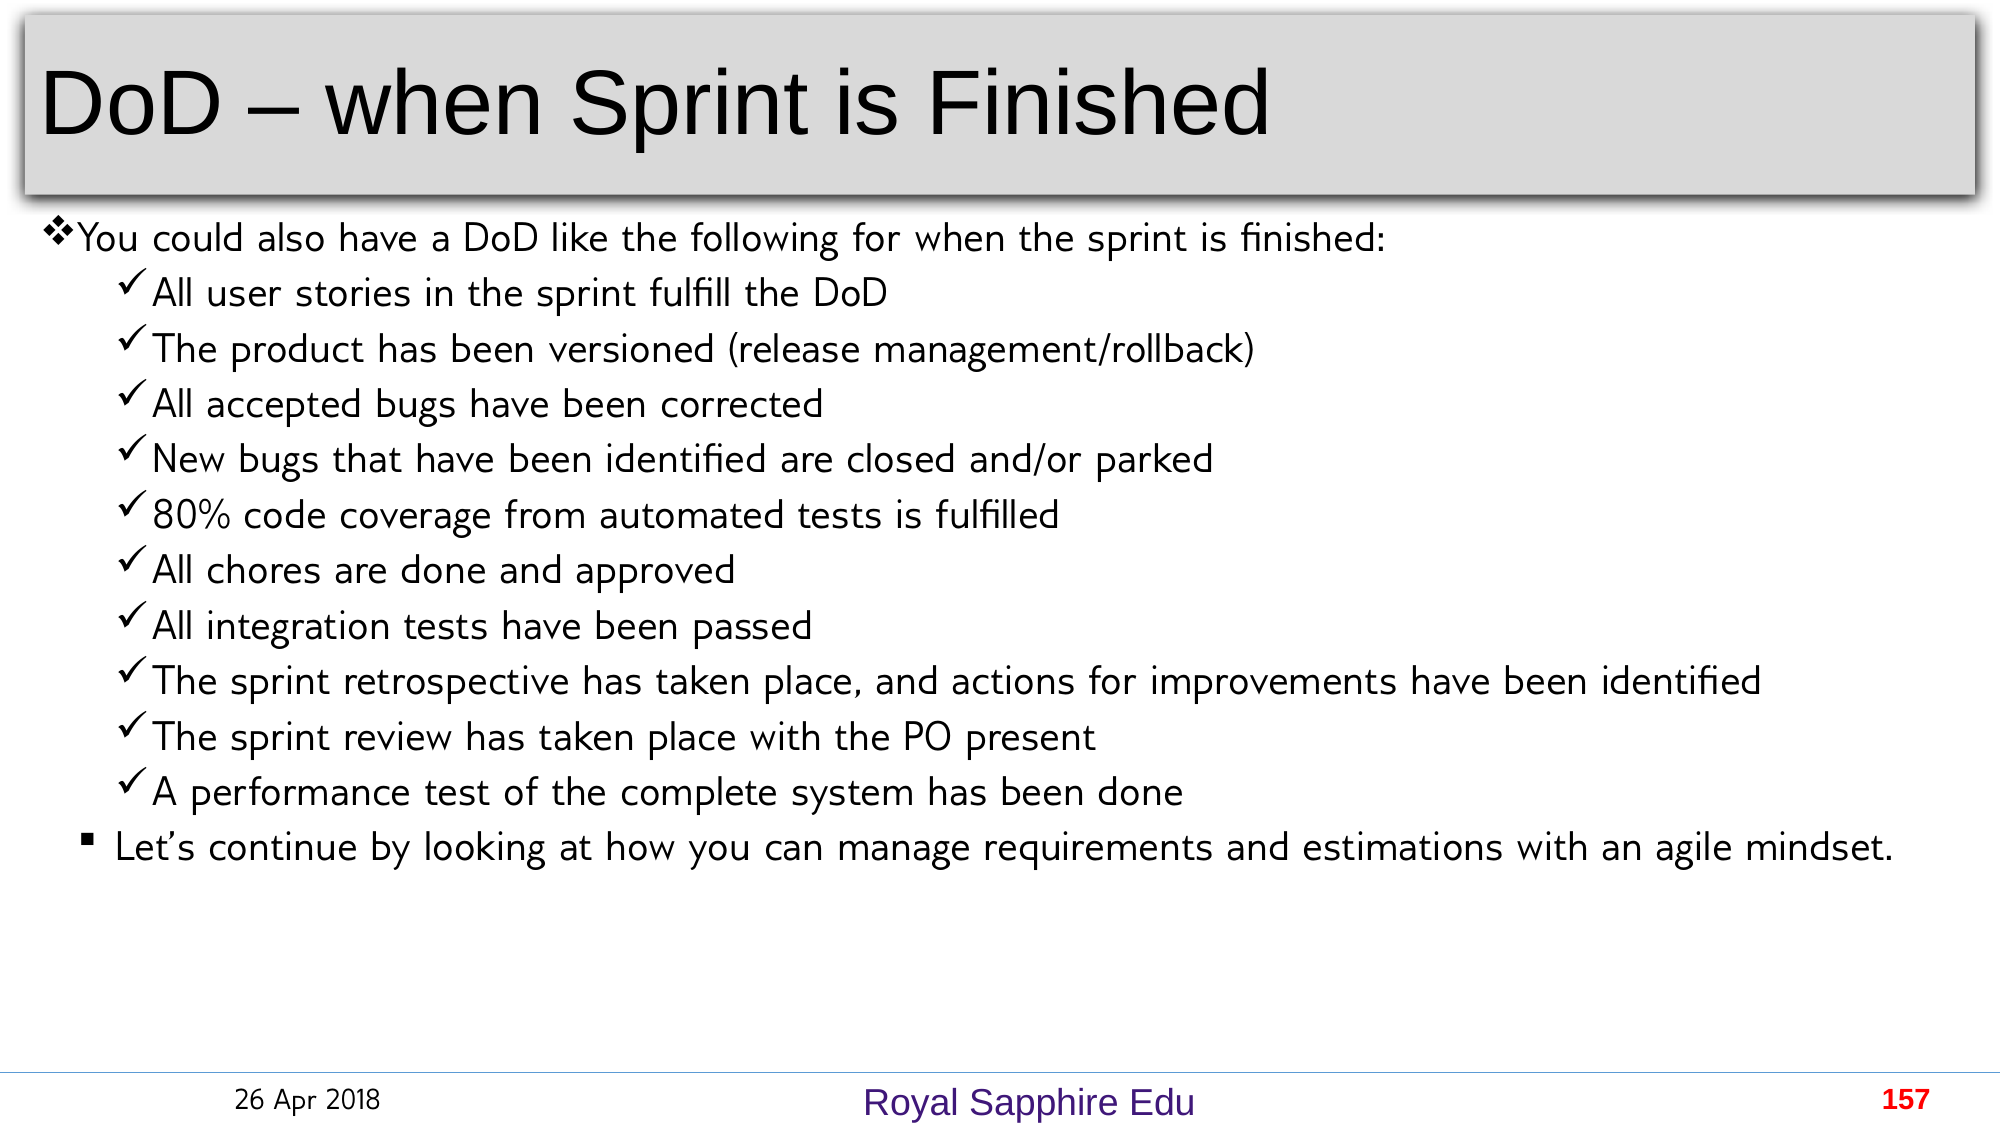

# DoD – when Sprint is Finished
You could also have a DoD like the following for when the sprint is finished:
All user stories in the sprint fulfill the DoD
The product has been versioned (release management/rollback)
All accepted bugs have been corrected
New bugs that have been identified are closed and/or parked
80% code coverage from automated tests is fulfilled
All chores are done and approved
All integration tests have been passed
The sprint retrospective has taken place, and actions for improvements have been identified
The sprint review has taken place with the PO present
A performance test of the complete system has been done
Let’s continue by looking at how you can manage requirements and estimations with an agile mindset.
26 Apr 2018
157